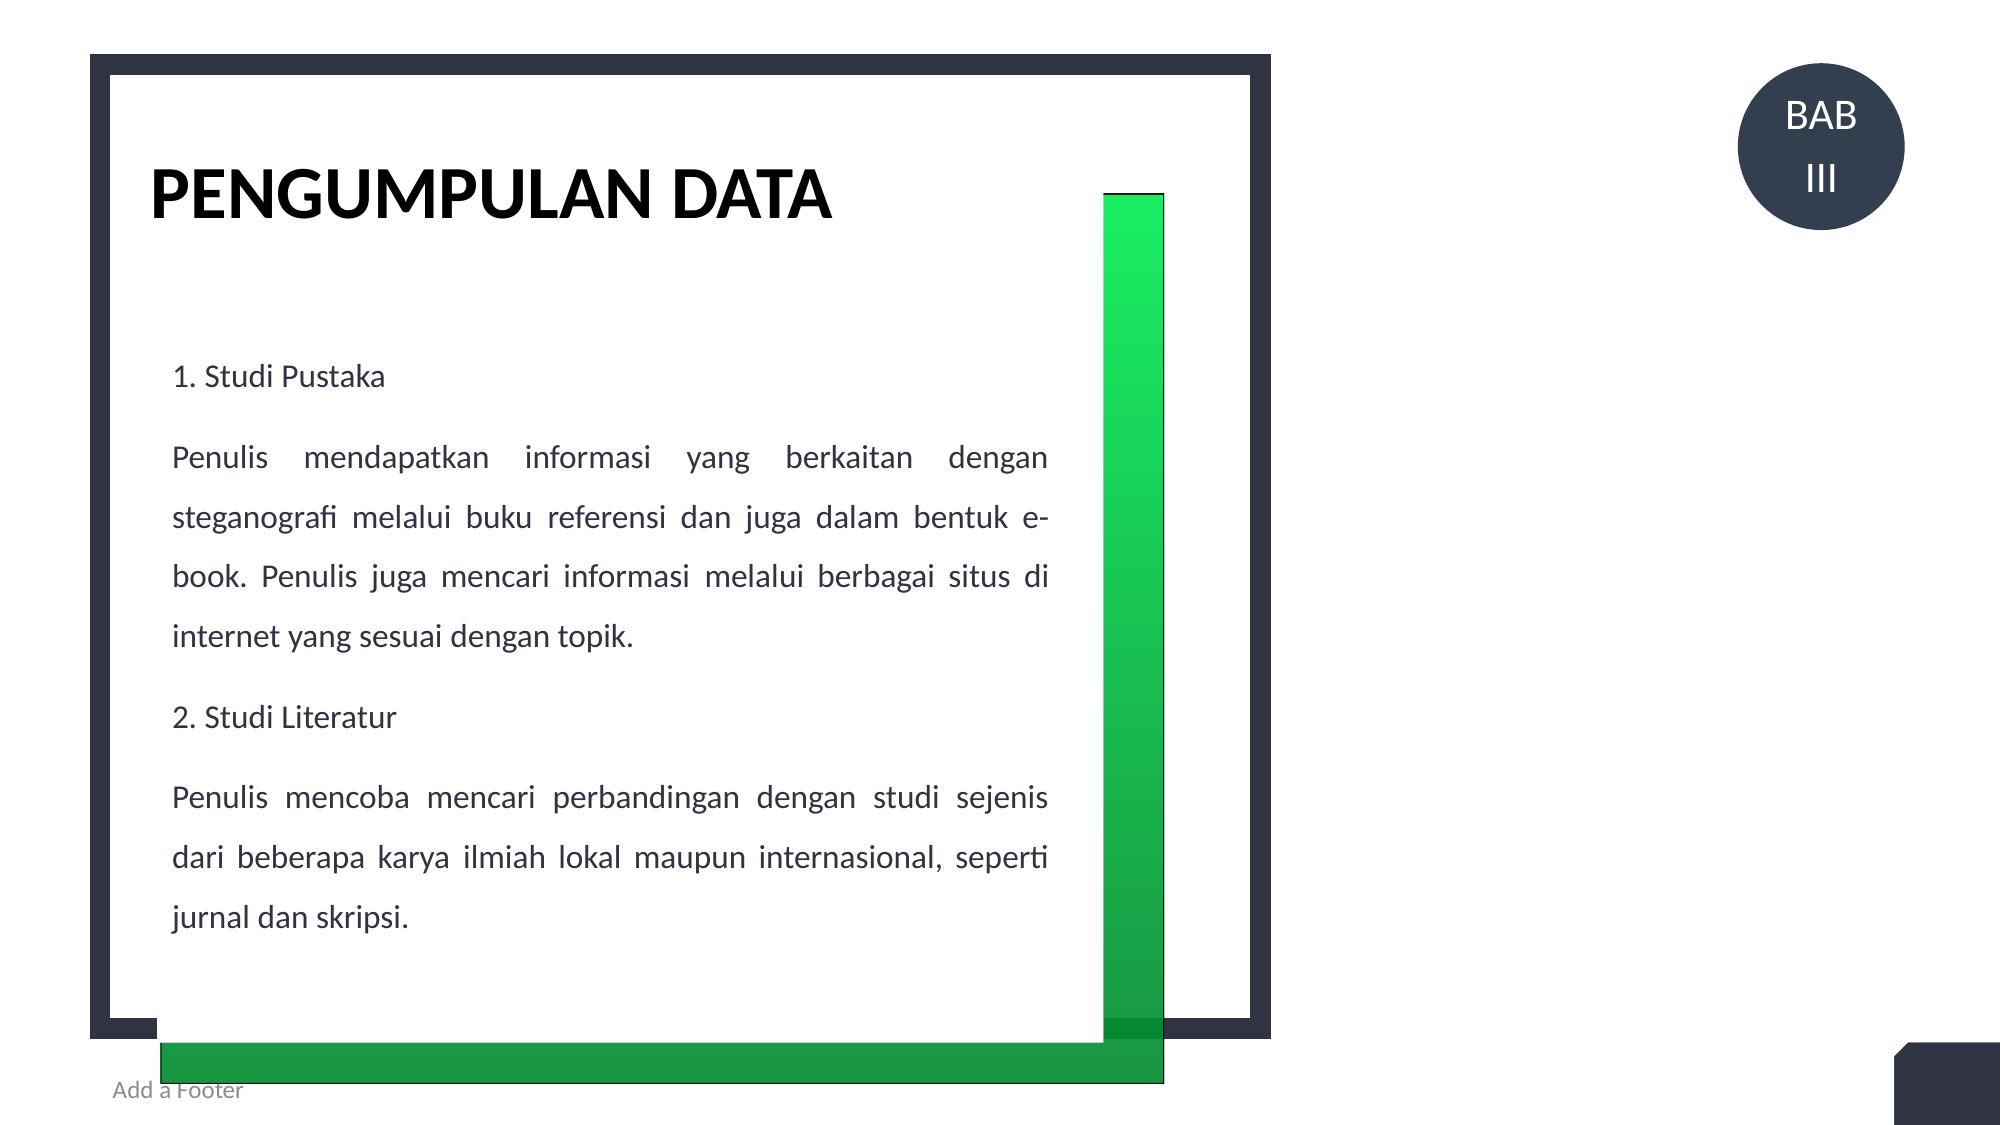

BAB
III

PENGUMPULAN DATA
2

+

1. Studi Pustaka
Penulis mendapatkan informasi yang berkaitan dengan steganografi melalui buku referensi dan juga dalam bentuk e-book. Penulis juga mencari informasi melalui berbagai situs di internet yang sesuai dengan topik.
2. Studi Literatur
Penulis mencoba mencari perbandingan dengan studi sejenis dari beberapa karya ilmiah lokal maupun internasional, seperti jurnal dan skripsi.

32
Add a Footer